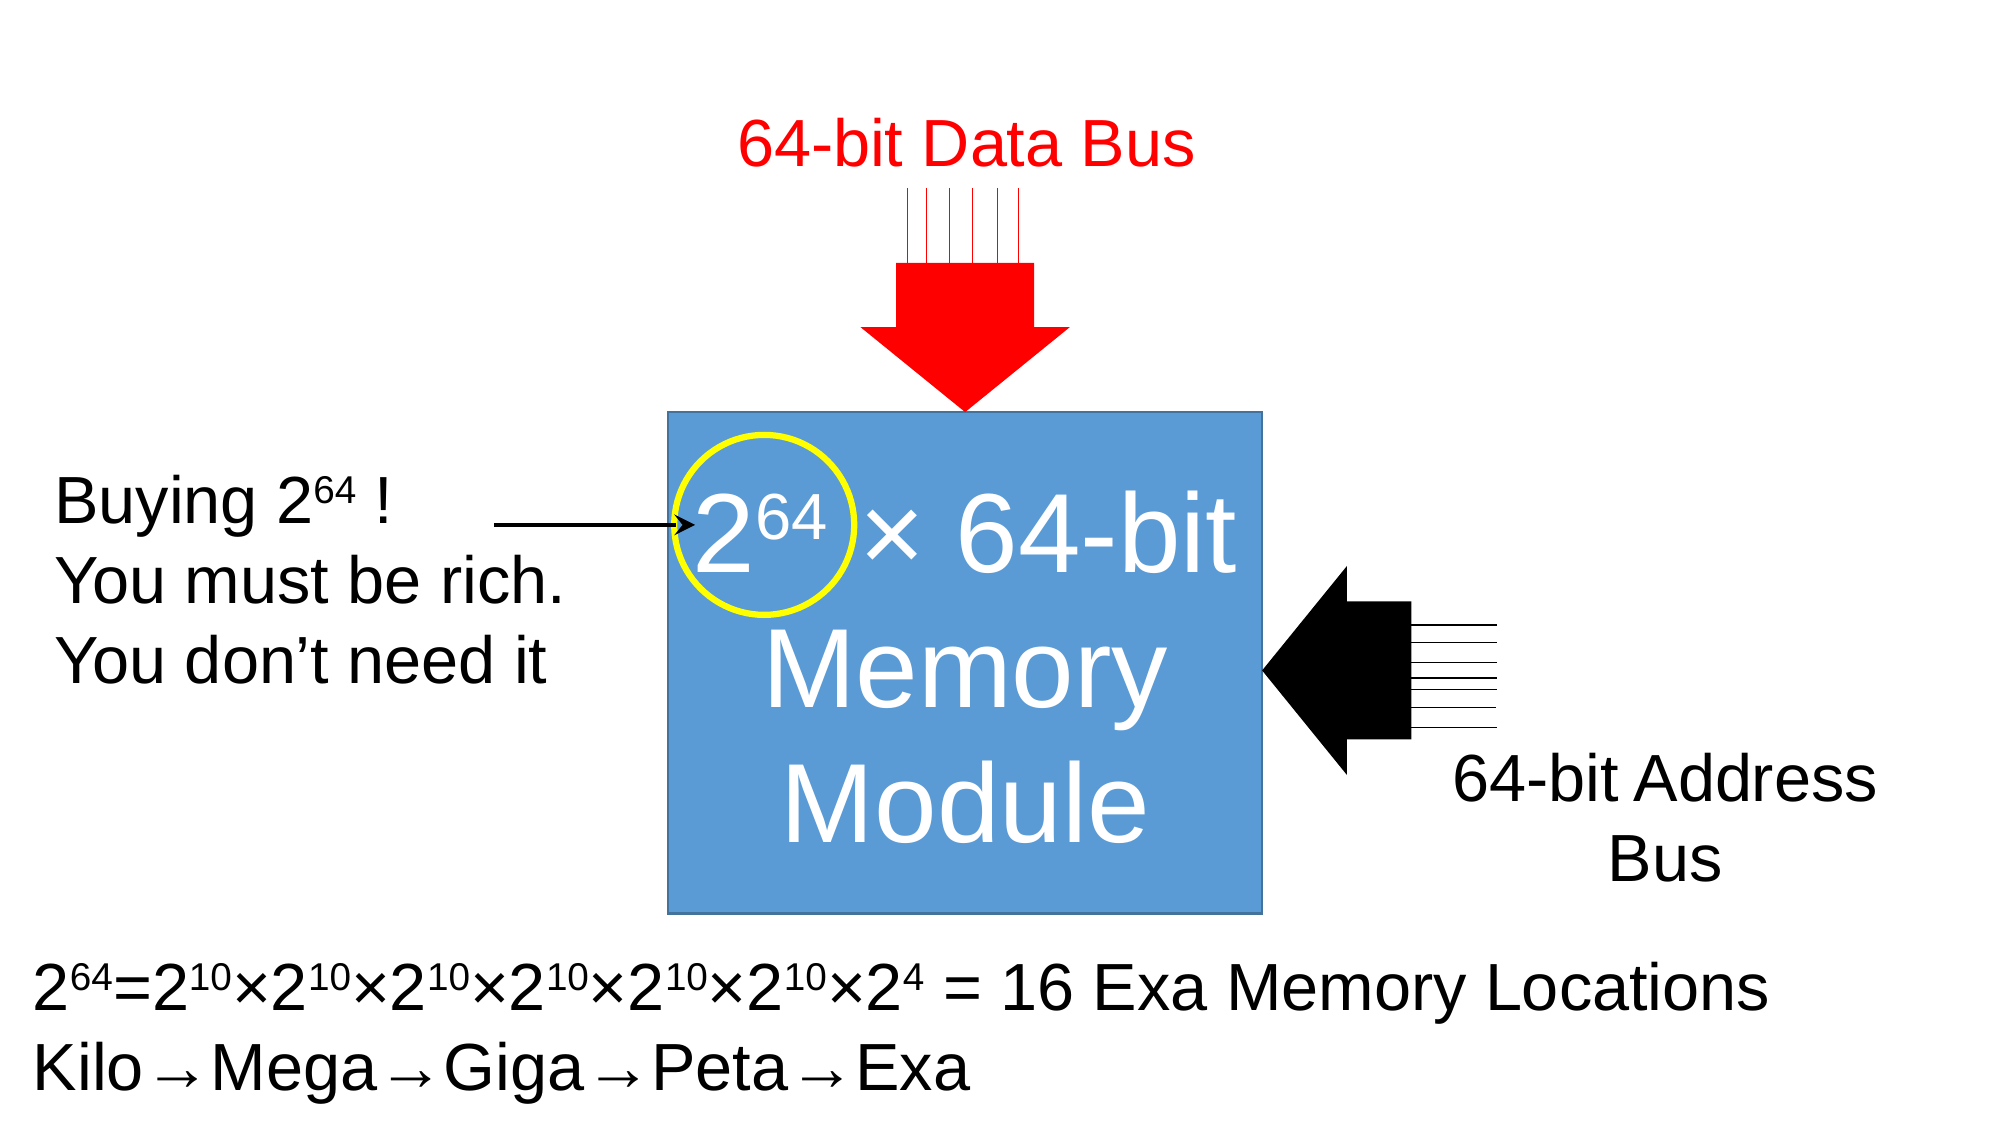

64-bit Data Bus

264 × 64-bit
Memory
Module

Buying 264 !
You must be rich.
You don’t need it

64-bit Address Bus
264=210×210×210×210×210×210×24 = 16 Exa Memory Locations
Kilo→Mega→Giga→Peta→Exa